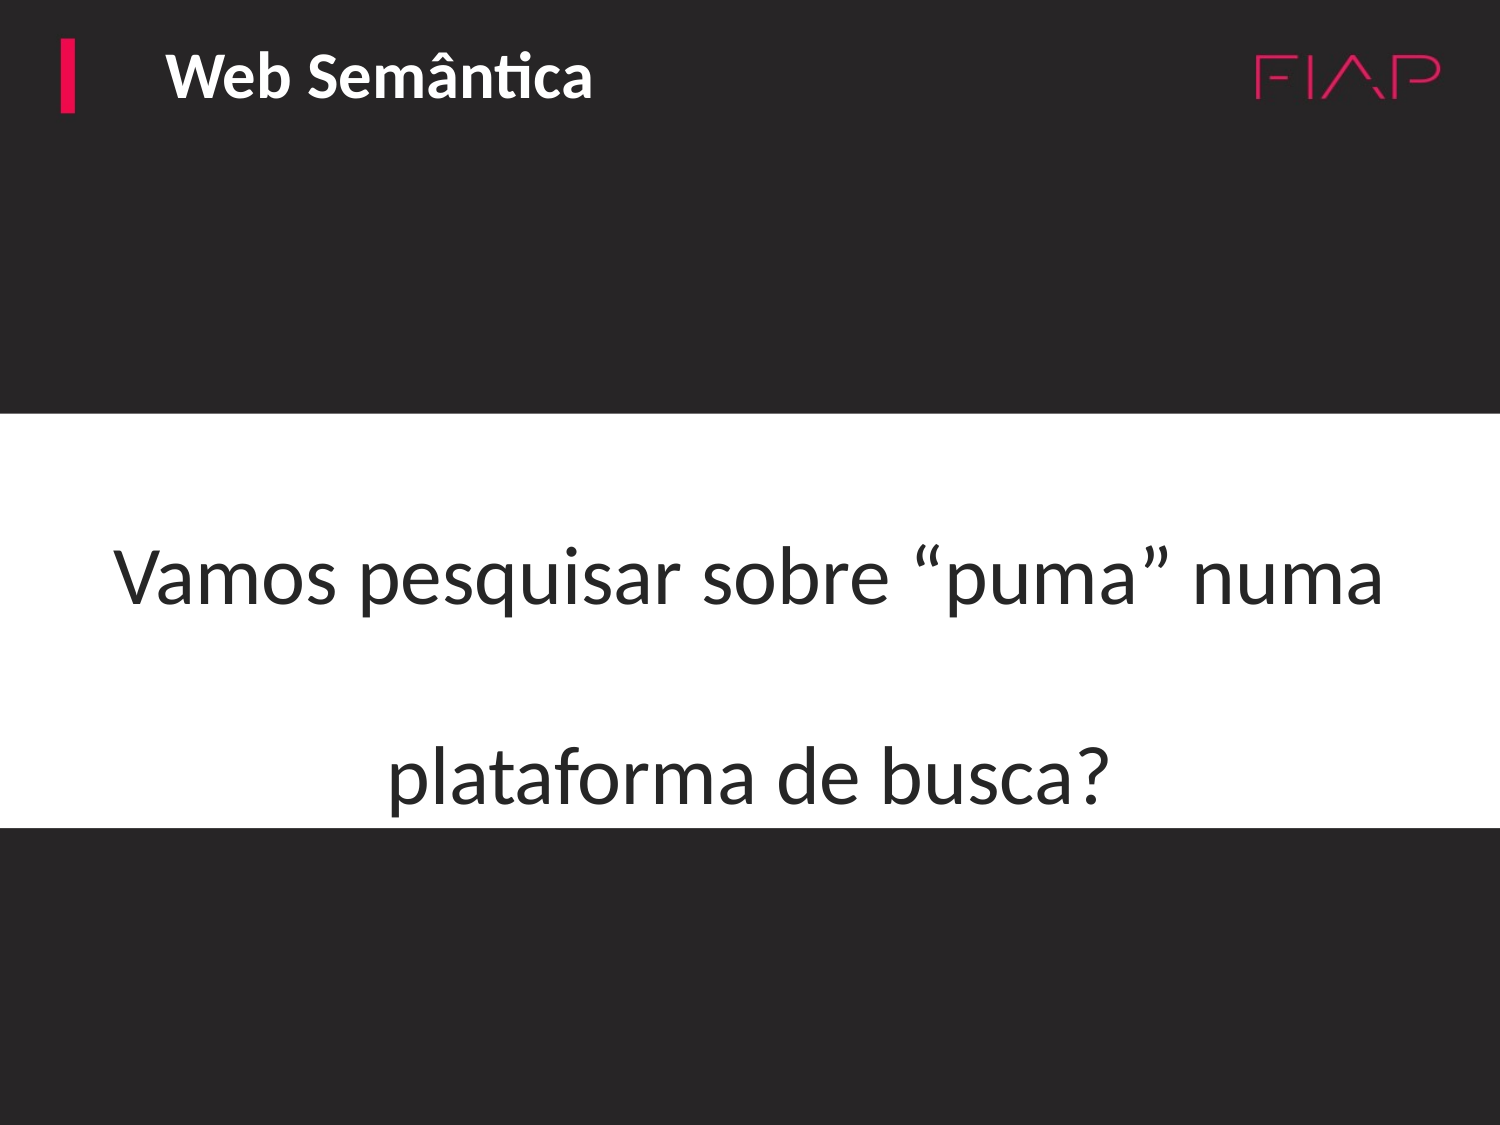

Web Semântica
Vamos pesquisar sobre “puma” numa plataforma de busca?